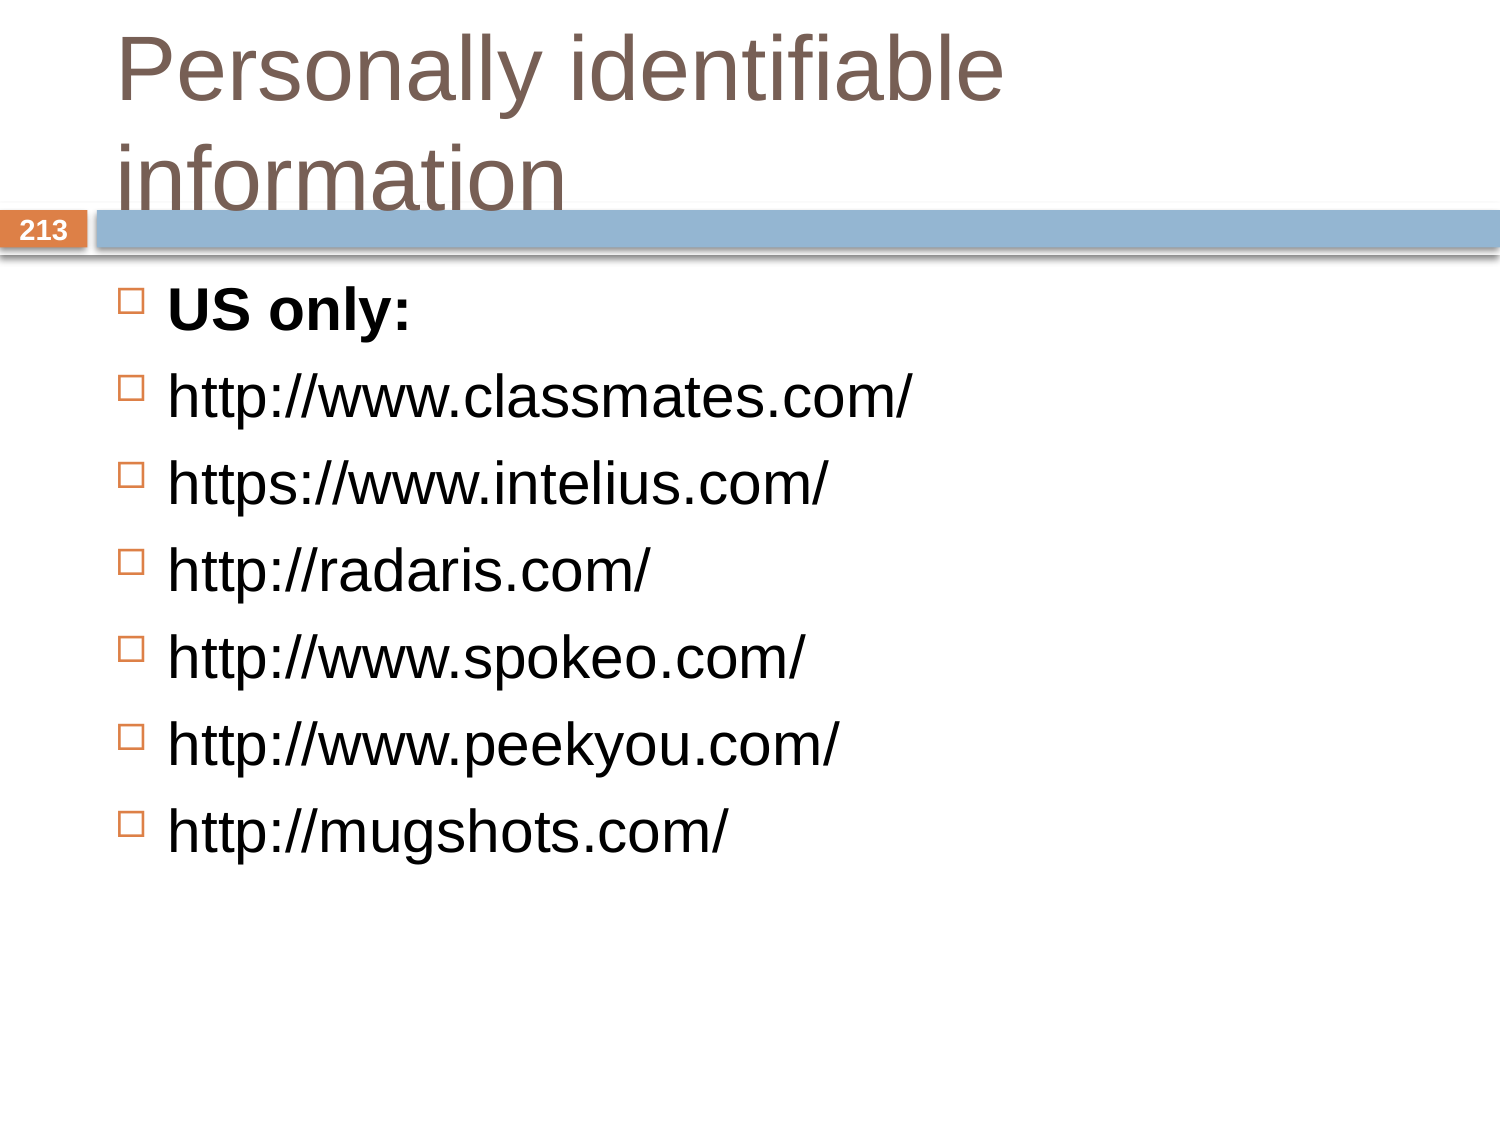

# Personally identifiable information
213
US only:
http://www.classmates.com/
https://www.intelius.com/
http://radaris.com/
http://www.spokeo.com/
http://www.peekyou.com/
http://mugshots.com/